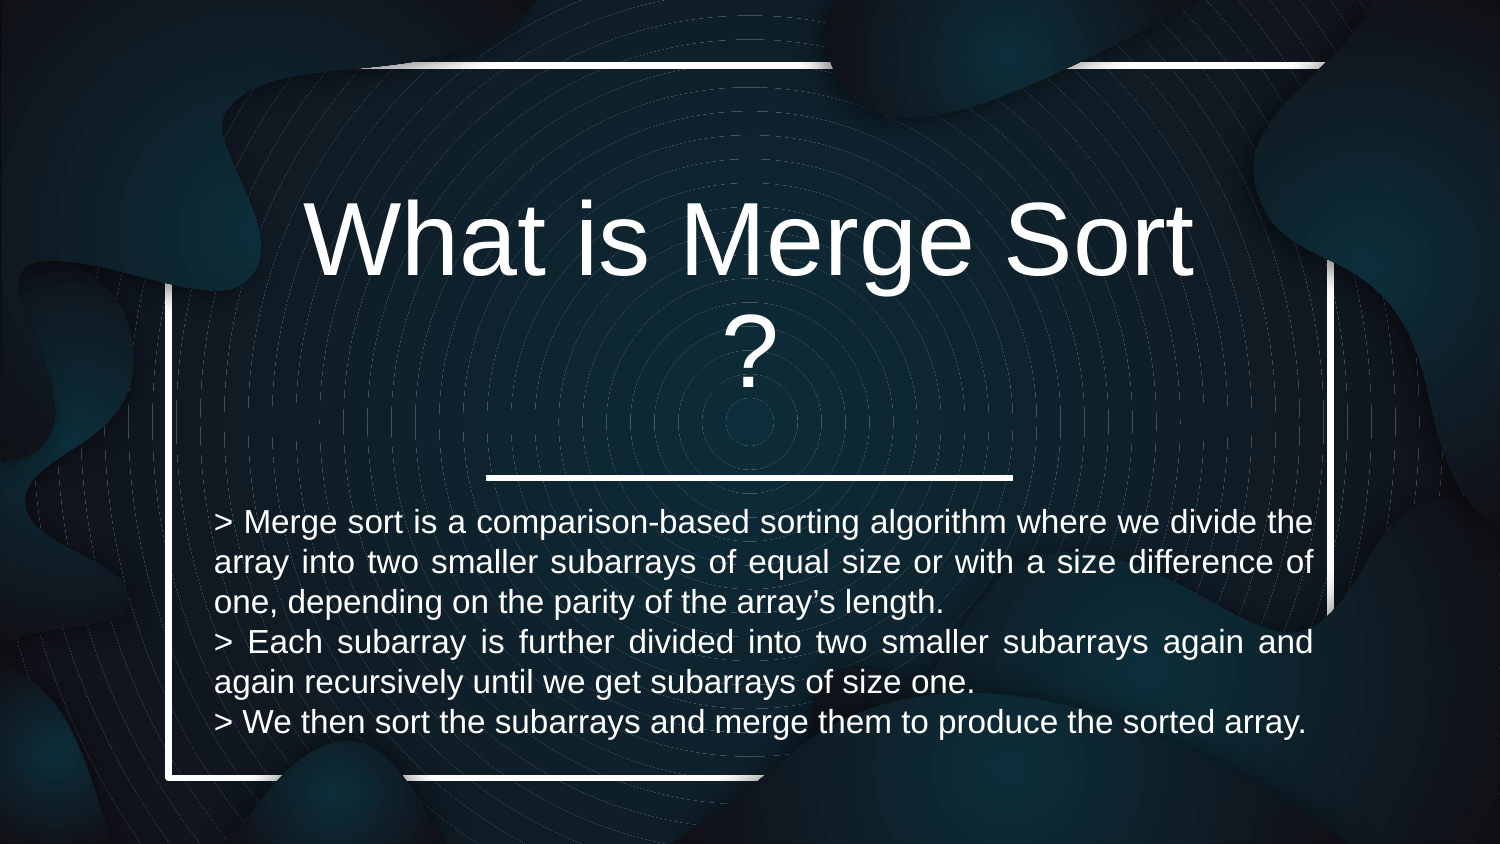

# What is Merge Sort ?
> Merge sort is a comparison-based sorting algorithm where we divide the array into two smaller subarrays of equal size or with a size difference of one, depending on the parity of the array’s length.
> Each subarray is further divided into two smaller subarrays again and again recursively until we get subarrays of size one.
> We then sort the subarrays and merge them to produce the sorted array.